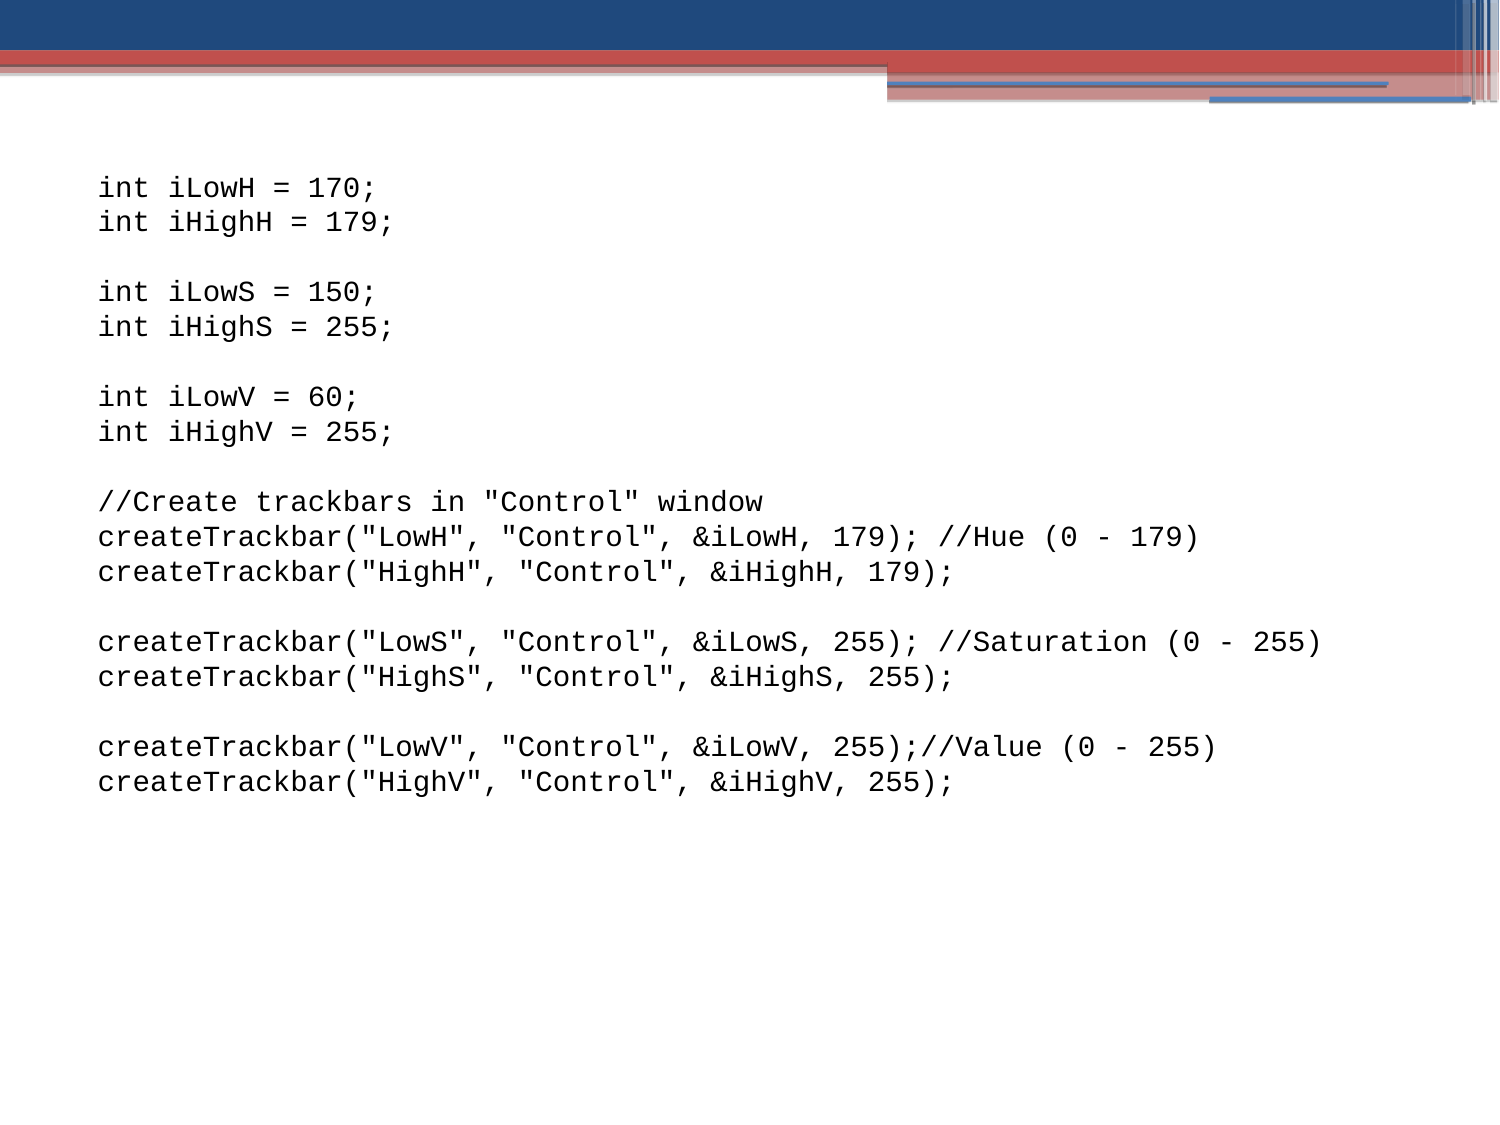

int iLowH = 170;
  int iHighH = 179;

  int iLowS = 150;
  int iHighS = 255;

  int iLowV = 60;
  int iHighV = 255;

  //Create trackbars in "Control" window
  createTrackbar("LowH", "Control", &iLowH, 179); //Hue (0 - 179)
  createTrackbar("HighH", "Control", &iHighH, 179);

  createTrackbar("LowS", "Control", &iLowS, 255); //Saturation (0 - 255)
  createTrackbar("HighS", "Control", &iHighS, 255);

  createTrackbar("LowV", "Control", &iLowV, 255);//Value (0 - 255)
  createTrackbar("HighV", "Control", &iHighV, 255);